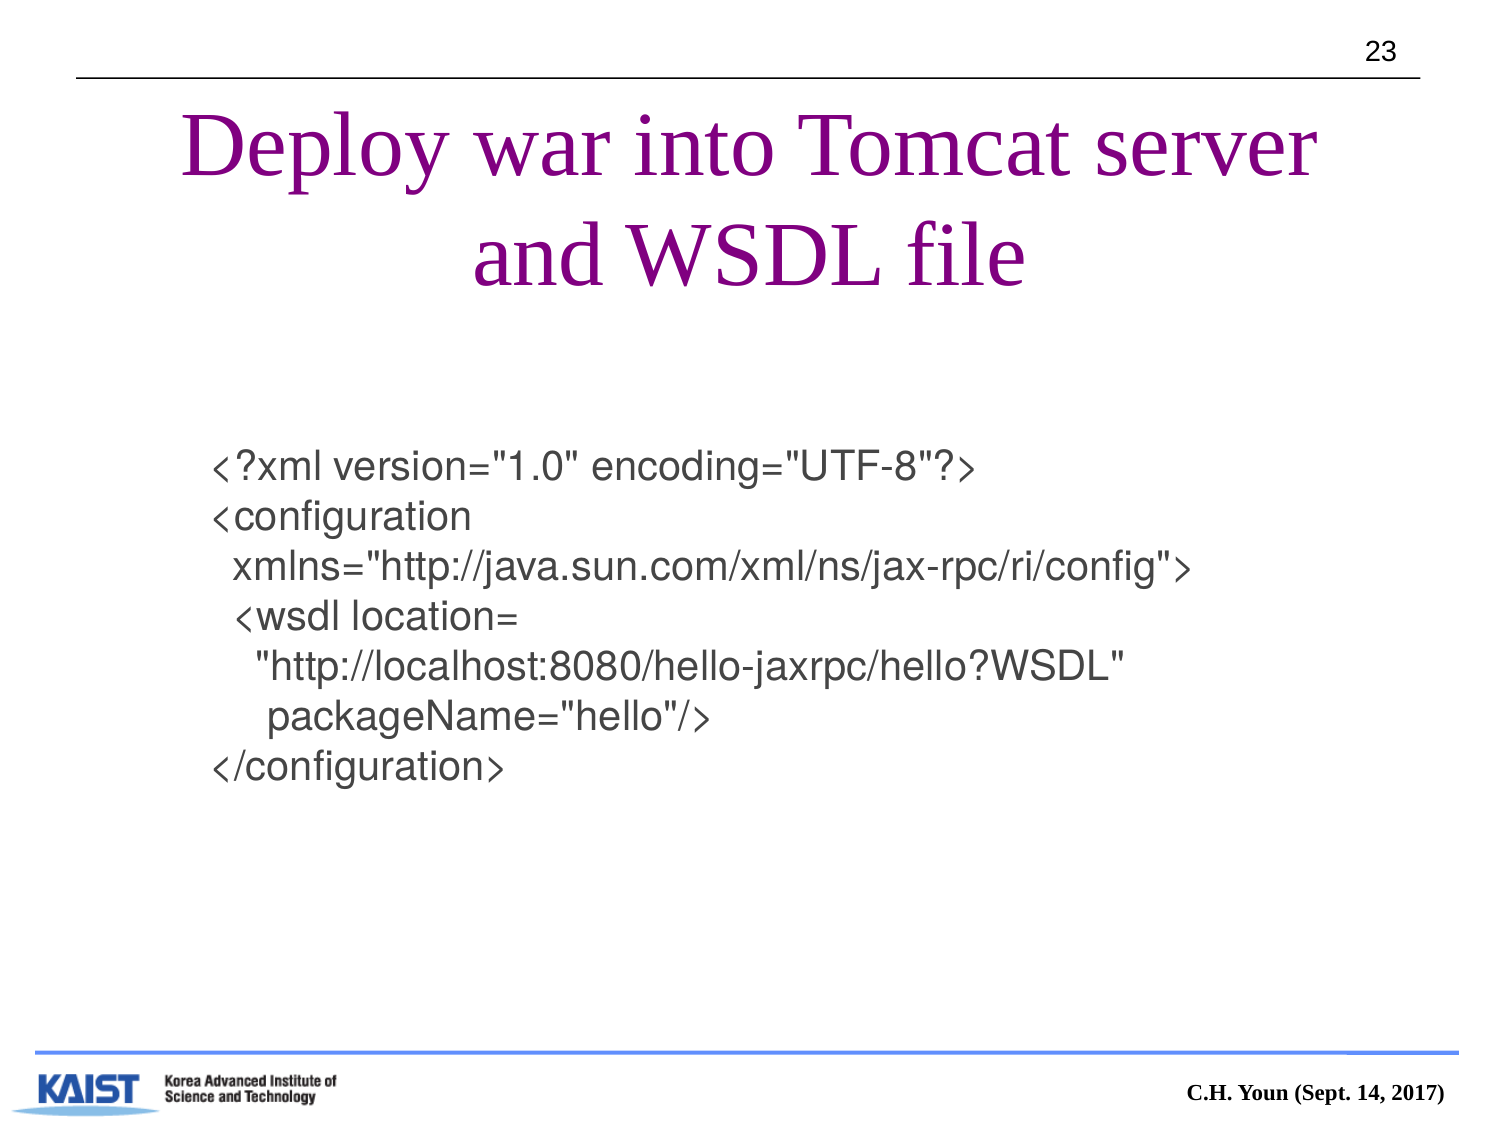

# Deploy war into Tomcat server and WSDL file
<?xml version="1.0" encoding="UTF-8"?>
<configuration
  xmlns="http://java.sun.com/xml/ns/jax-rpc/ri/config">
  <wsdl location=
    "http://localhost:8080/hello-jaxrpc/hello?WSDL"
     packageName="hello"/>
</configuration>